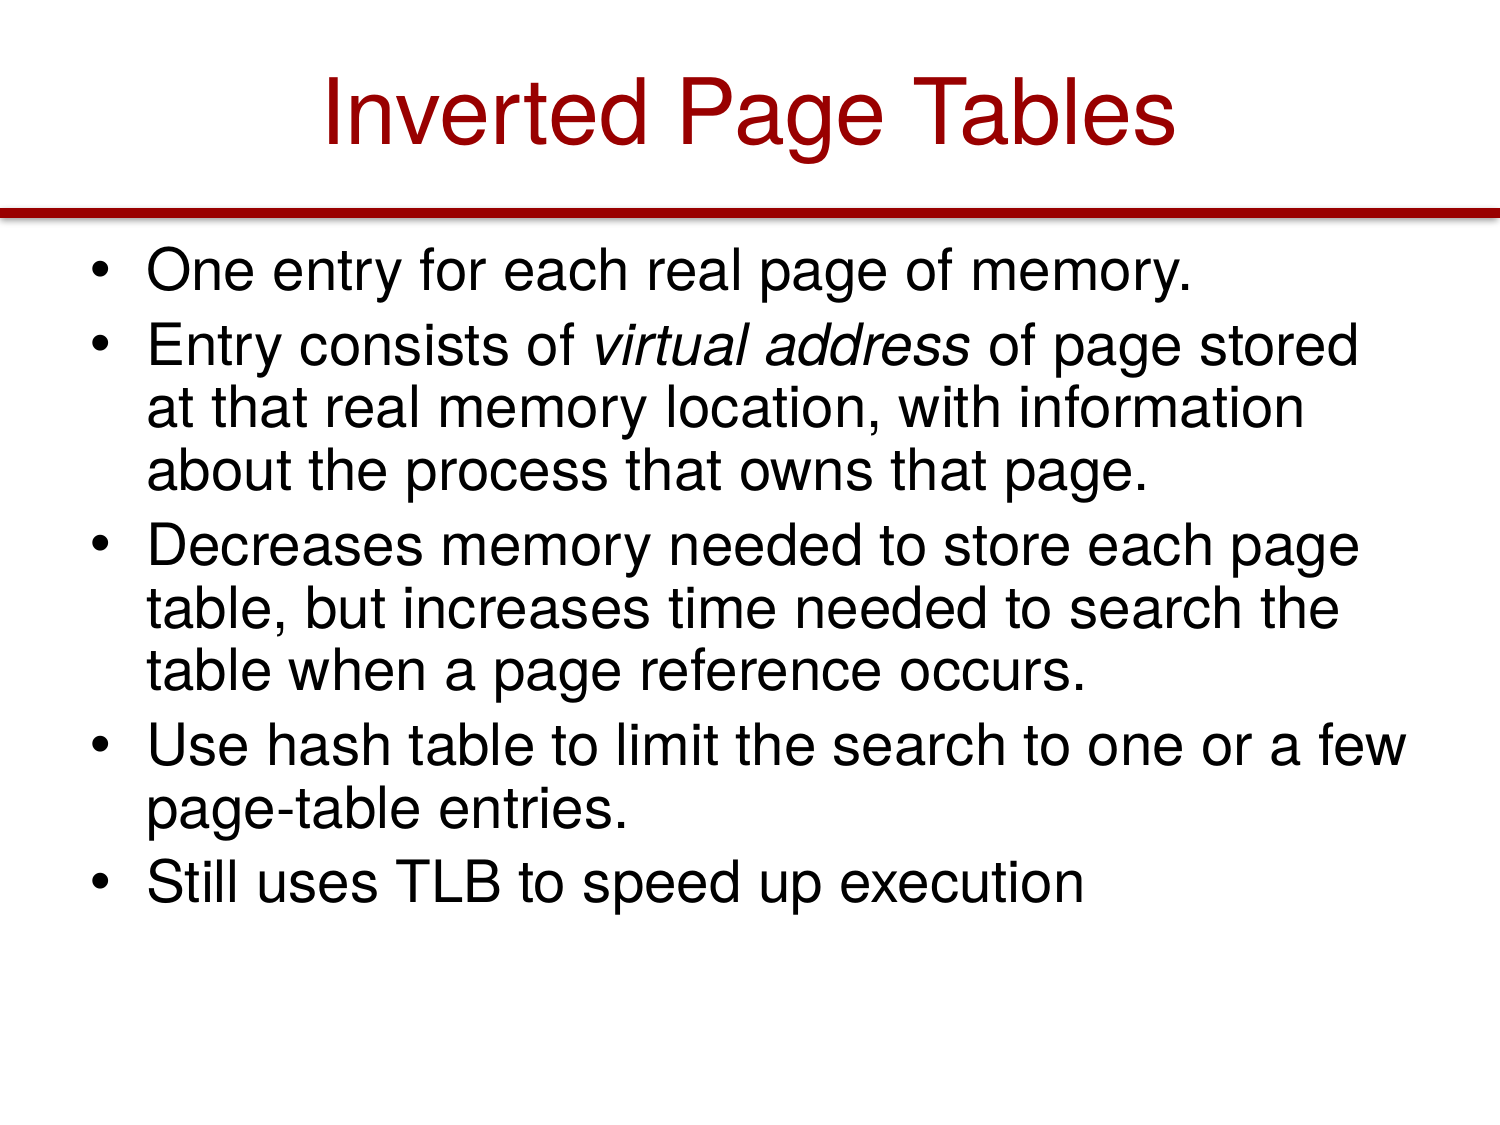

# Inverted Page Tables
One entry for each real page of memory.
Entry consists of virtual address of page stored at that real memory location, with information about the process that owns that page.
Decreases memory needed to store each page table, but increases time needed to search the table when a page reference occurs.
Use hash table to limit the search to one or a few page-table entries.
Still uses TLB to speed up execution